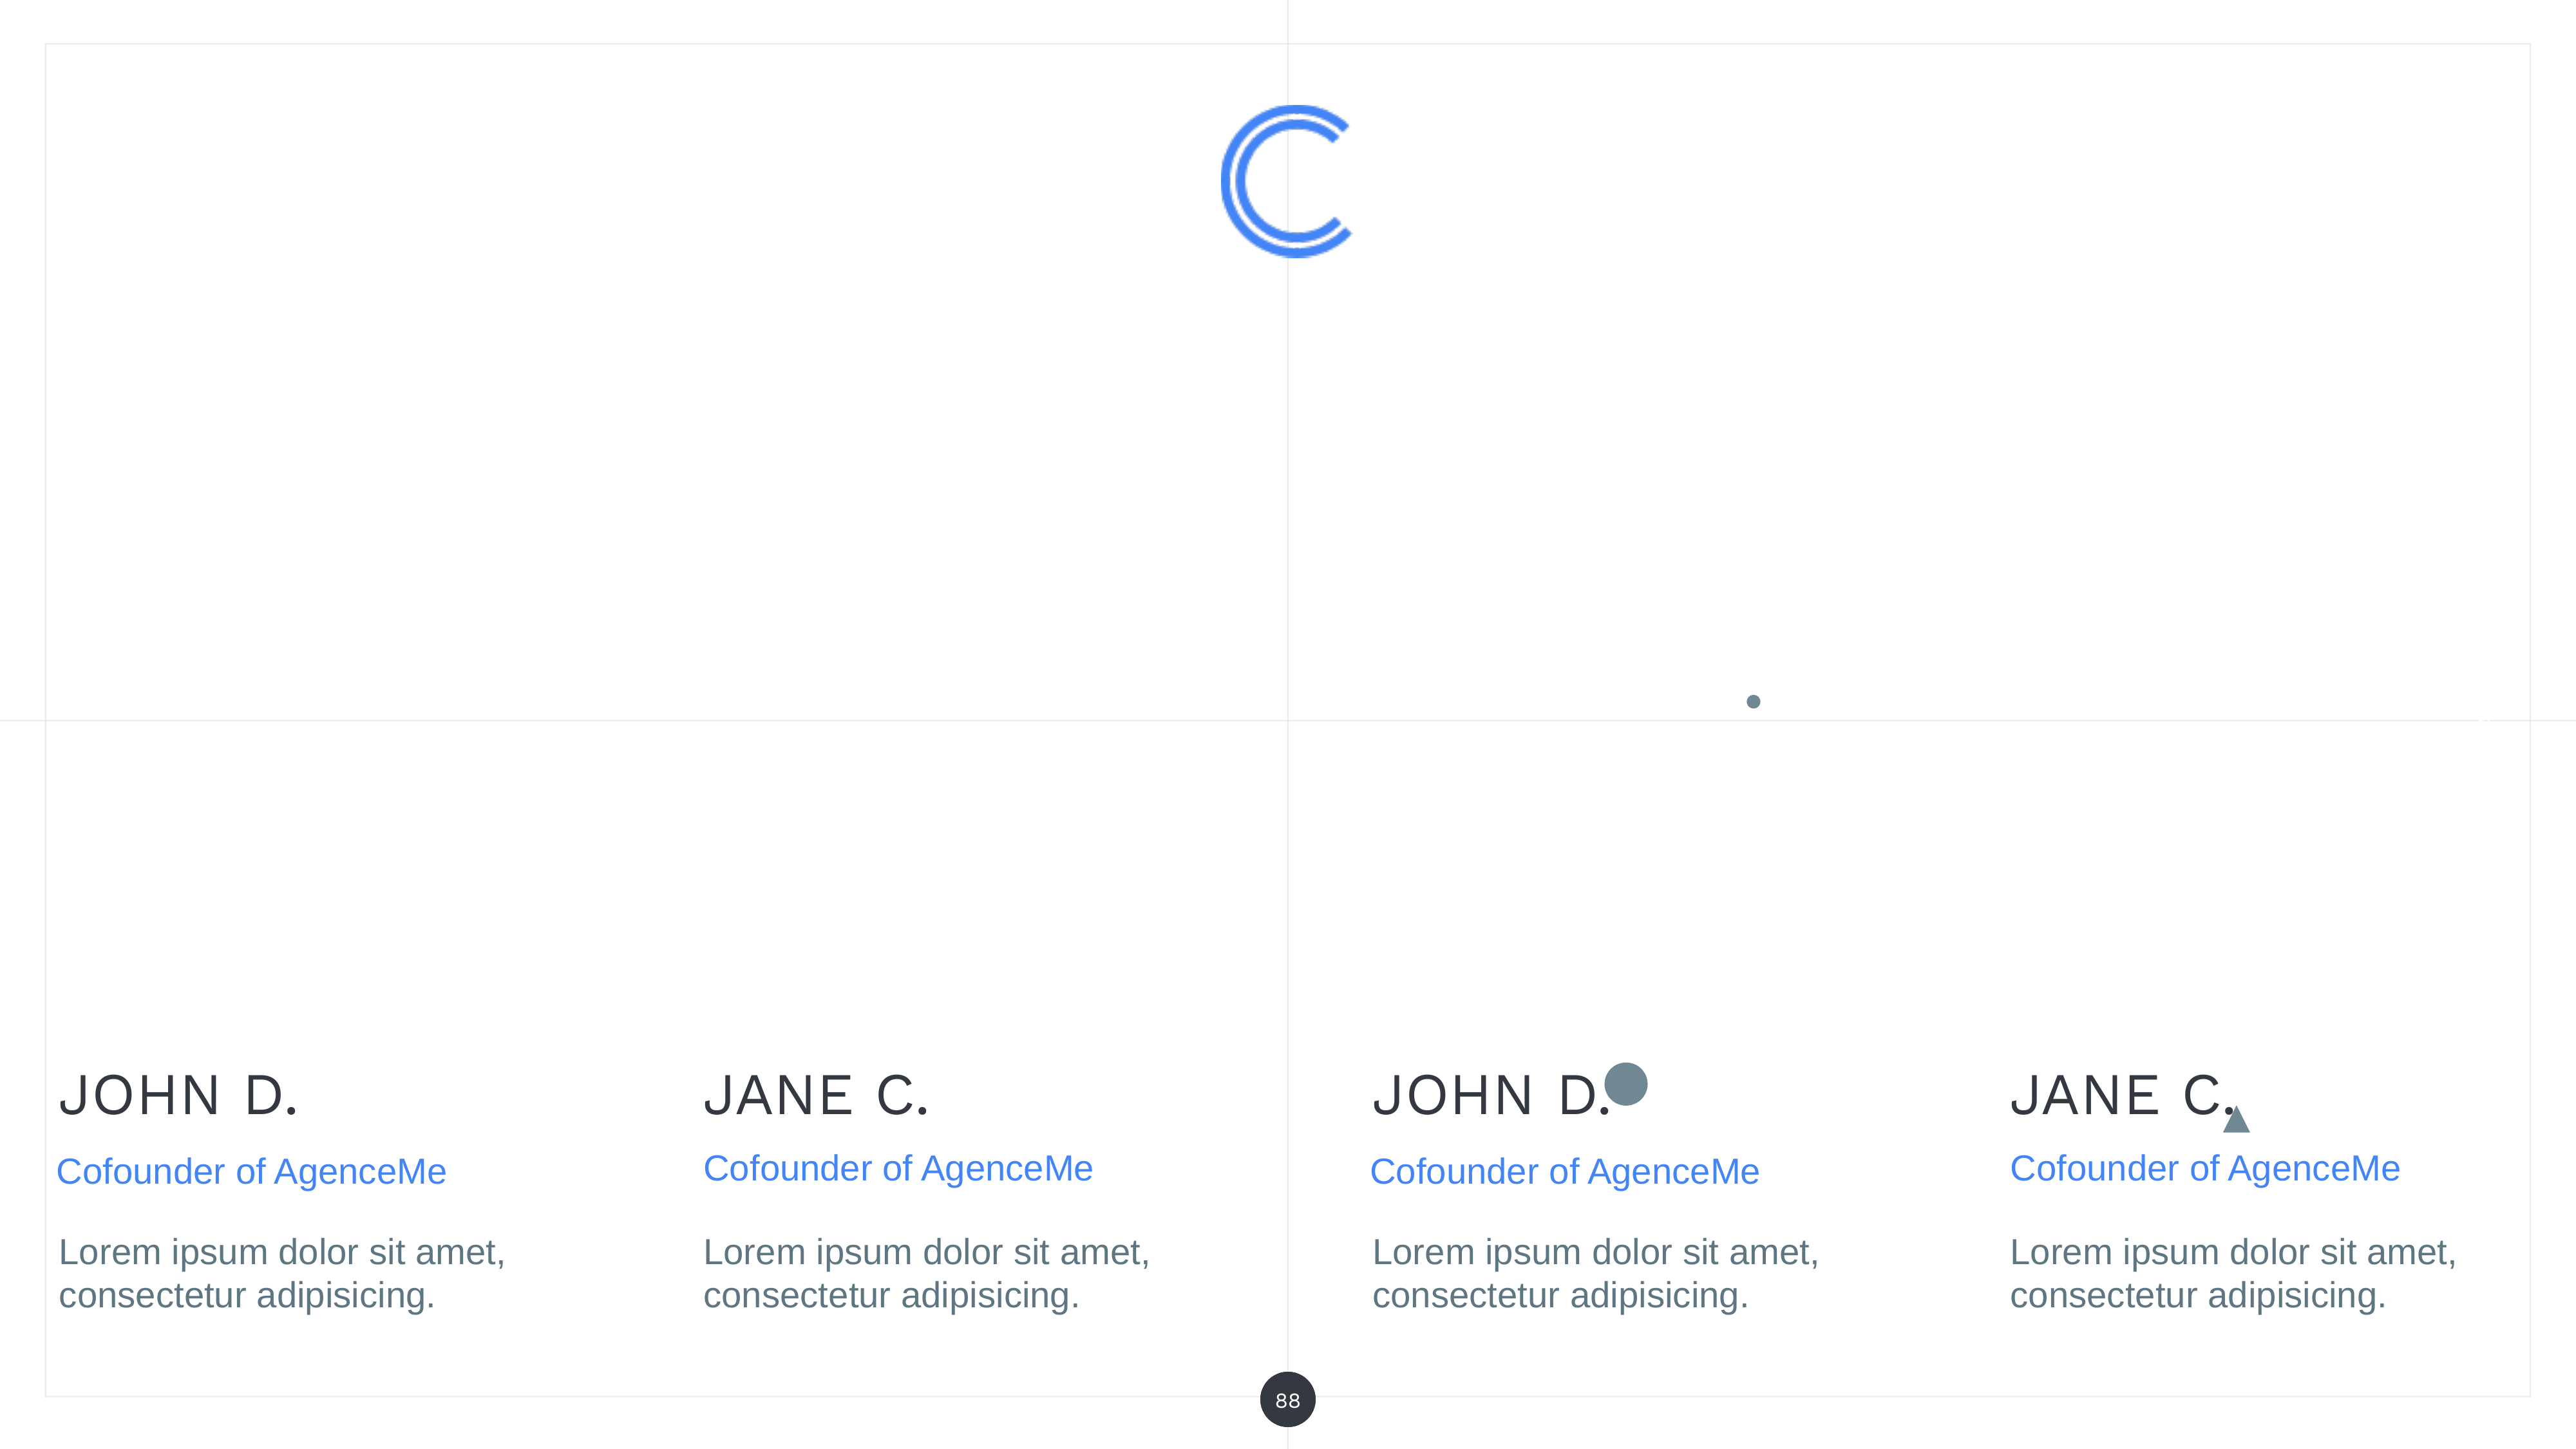

Made by MarketMe

JOHN D.
JANE C.
JOHN D.
JANE C.

Cofounder of AgenceMe
Cofounder of AgenceMe
Cofounder of AgenceMe
Cofounder of AgenceMe
Lorem ipsum dolor sit amet, consectetur adipisicing.
Lorem ipsum dolor sit amet, consectetur adipisicing.
Lorem ipsum dolor sit amet, consectetur adipisicing.
Lorem ipsum dolor sit amet, consectetur adipisicing.

88